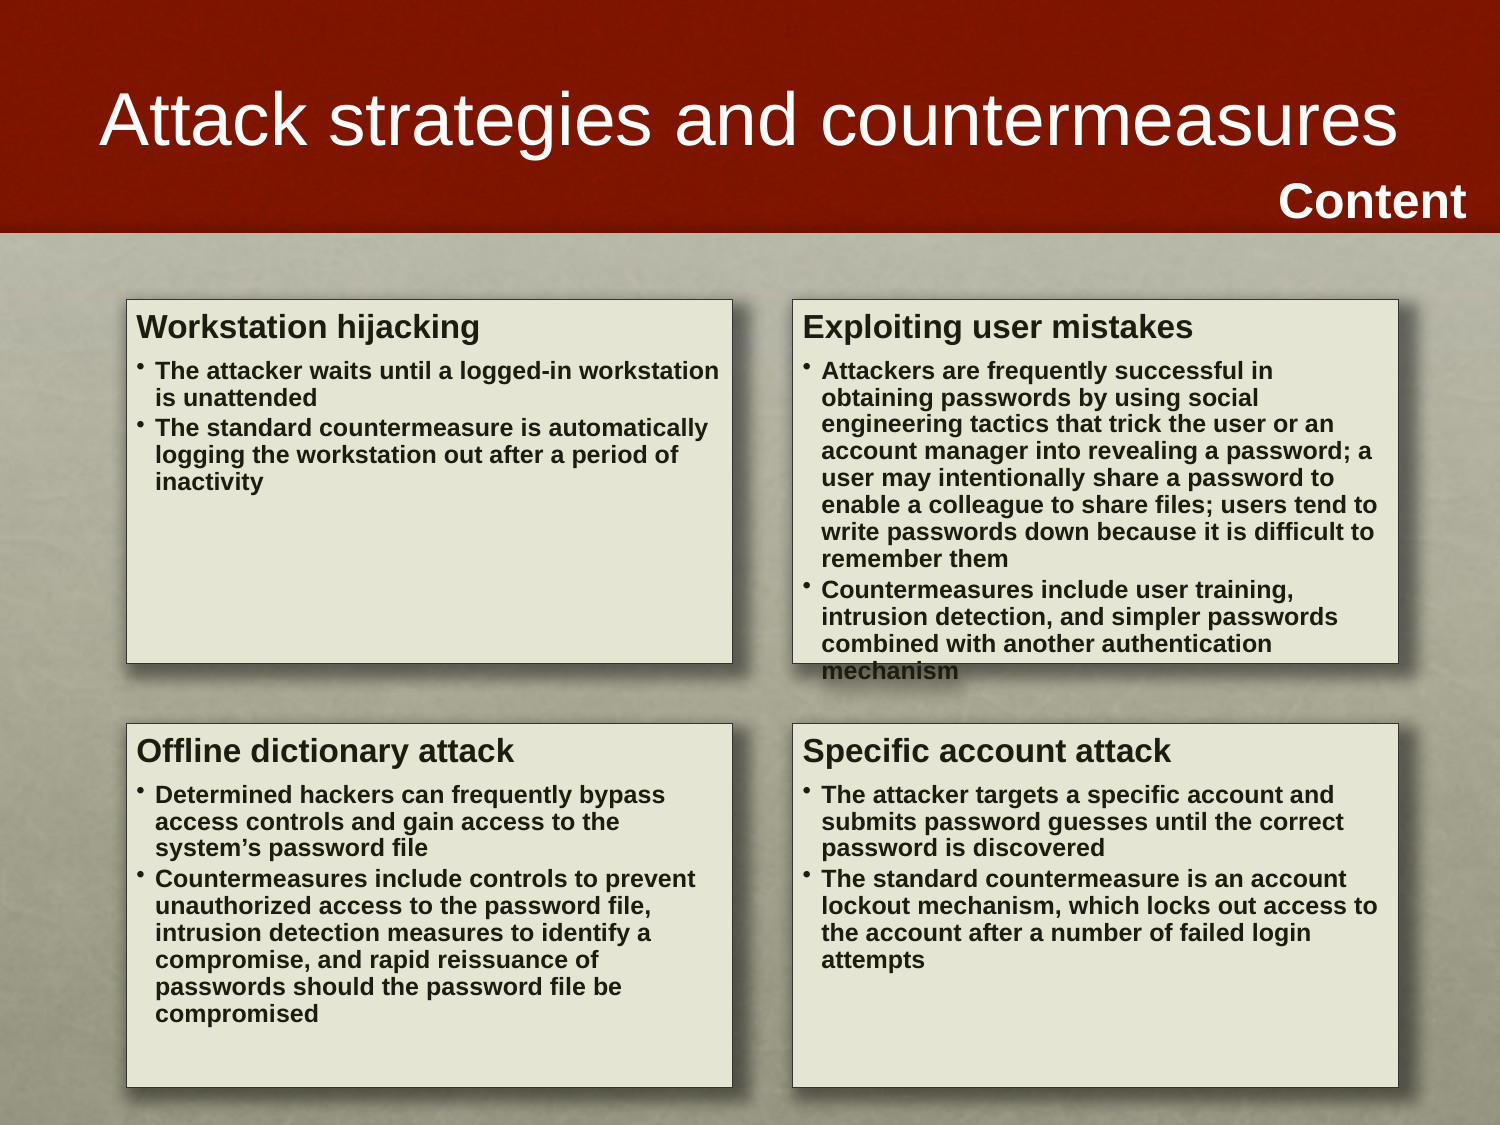

# Attack strategies and countermeasures
Workstation hijacking
The attacker waits until a logged-in workstation is unattended
The standard countermeasure is automatically logging the workstation out after a period of inactivity
Exploiting user mistakes
Attackers are frequently successful in obtaining passwords by using social engineering tactics that trick the user or an account manager into revealing a password; a user may intentionally share a password to enable a colleague to share files; users tend to write passwords down because it is difficult to remember them
Countermeasures include user training, intrusion detection, and simpler passwords combined with another authentication mechanism
Offline dictionary attack
Determined hackers can frequently bypass access controls and gain access to the system’s password file
Countermeasures include controls to prevent unauthorized access to the password file, intrusion detection measures to identify a compromise, and rapid reissuance of passwords should the password file be compromised
Specific account attack
The attacker targets a specific account and submits password guesses until the correct password is discovered
The standard countermeasure is an account lockout mechanism, which locks out access to the account after a number of failed login attempts